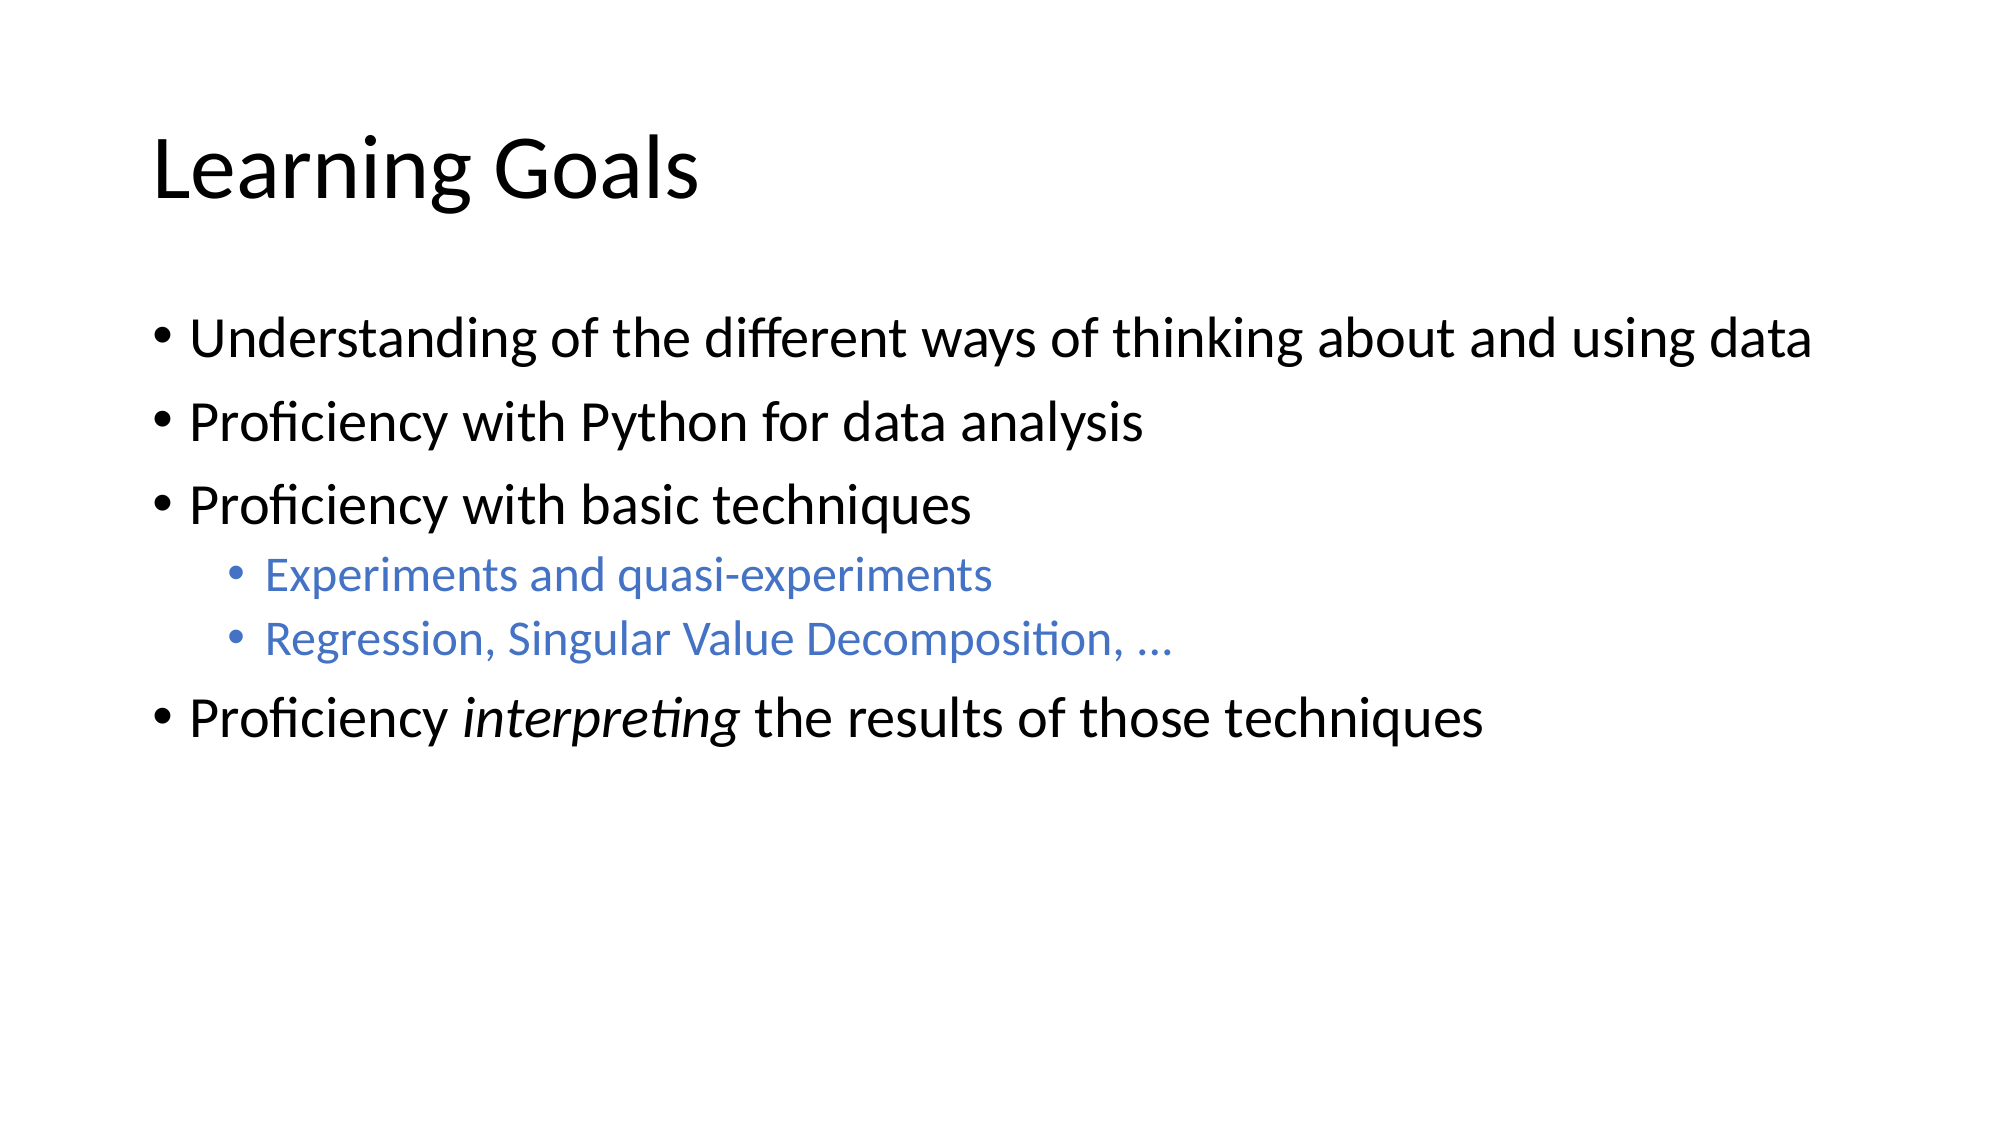

# Learning Goals
Understanding of the different ways of thinking about and using data
Proficiency with Python for data analysis
Proficiency with basic techniques
Experiments and quasi-experiments
Regression, Singular Value Decomposition, ...
Proficiency interpreting the results of those techniques